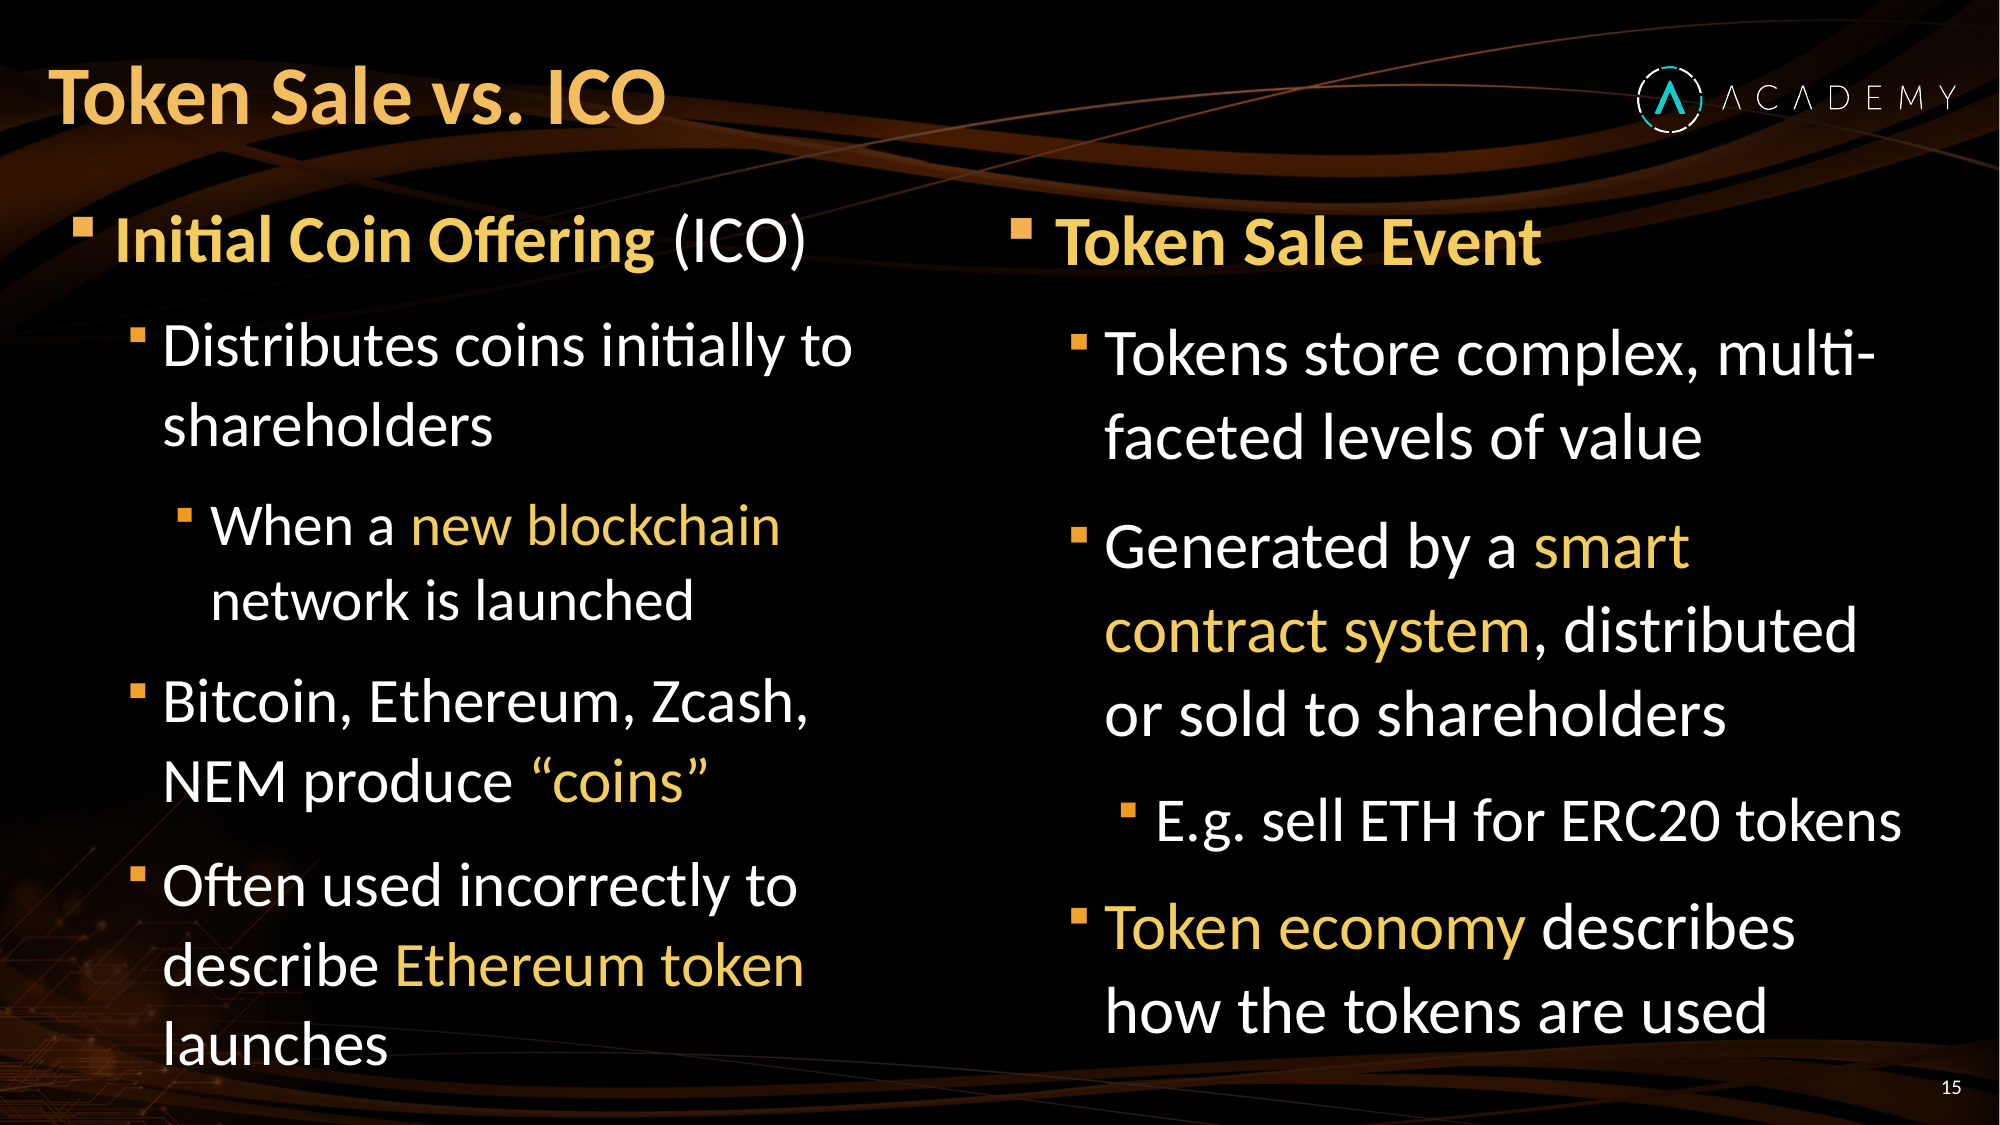

# Token Sale vs. ICO
Initial Coin Offering (ICO)
Distributes coins initially to shareholders
When a new blockchain network is launched
Bitcoin, Ethereum, Zcash, NEM produce “coins”
Often used incorrectly to describe Ethereum token launches
Token Sale Event
Tokens store complex, multi-faceted levels of value
Generated by a smart contract system, distributed or sold to shareholders
E.g. sell ETH for ERC20 tokens
Token economy describes how the tokens are used
15